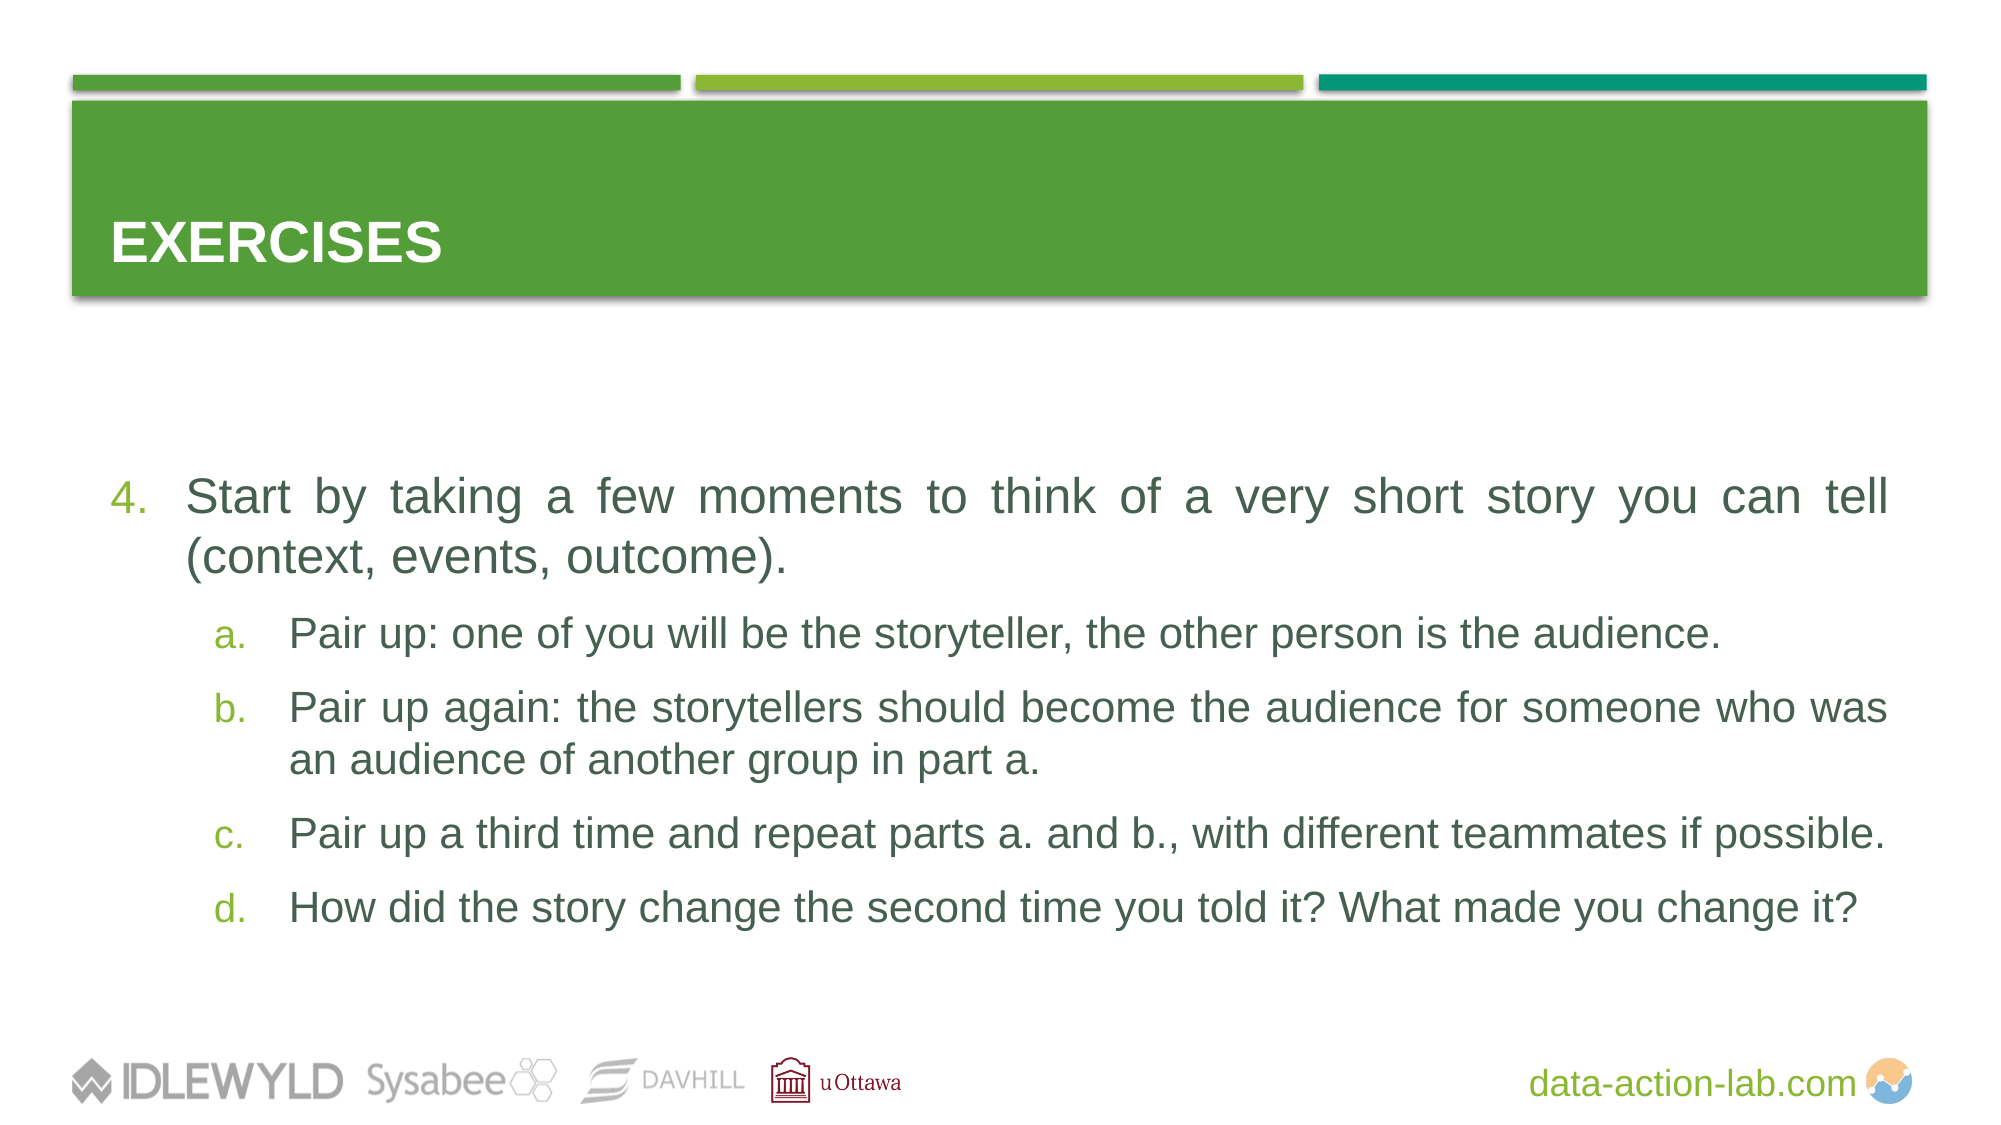

# EXERCISES
Start by taking a few moments to think of a very short story you can tell (context, events, outcome).
Pair up: one of you will be the storyteller, the other person is the audience.
Pair up again: the storytellers should become the audience for someone who was an audience of another group in part a.
Pair up a third time and repeat parts a. and b., with different teammates if possible.
How did the story change the second time you told it? What made you change it?